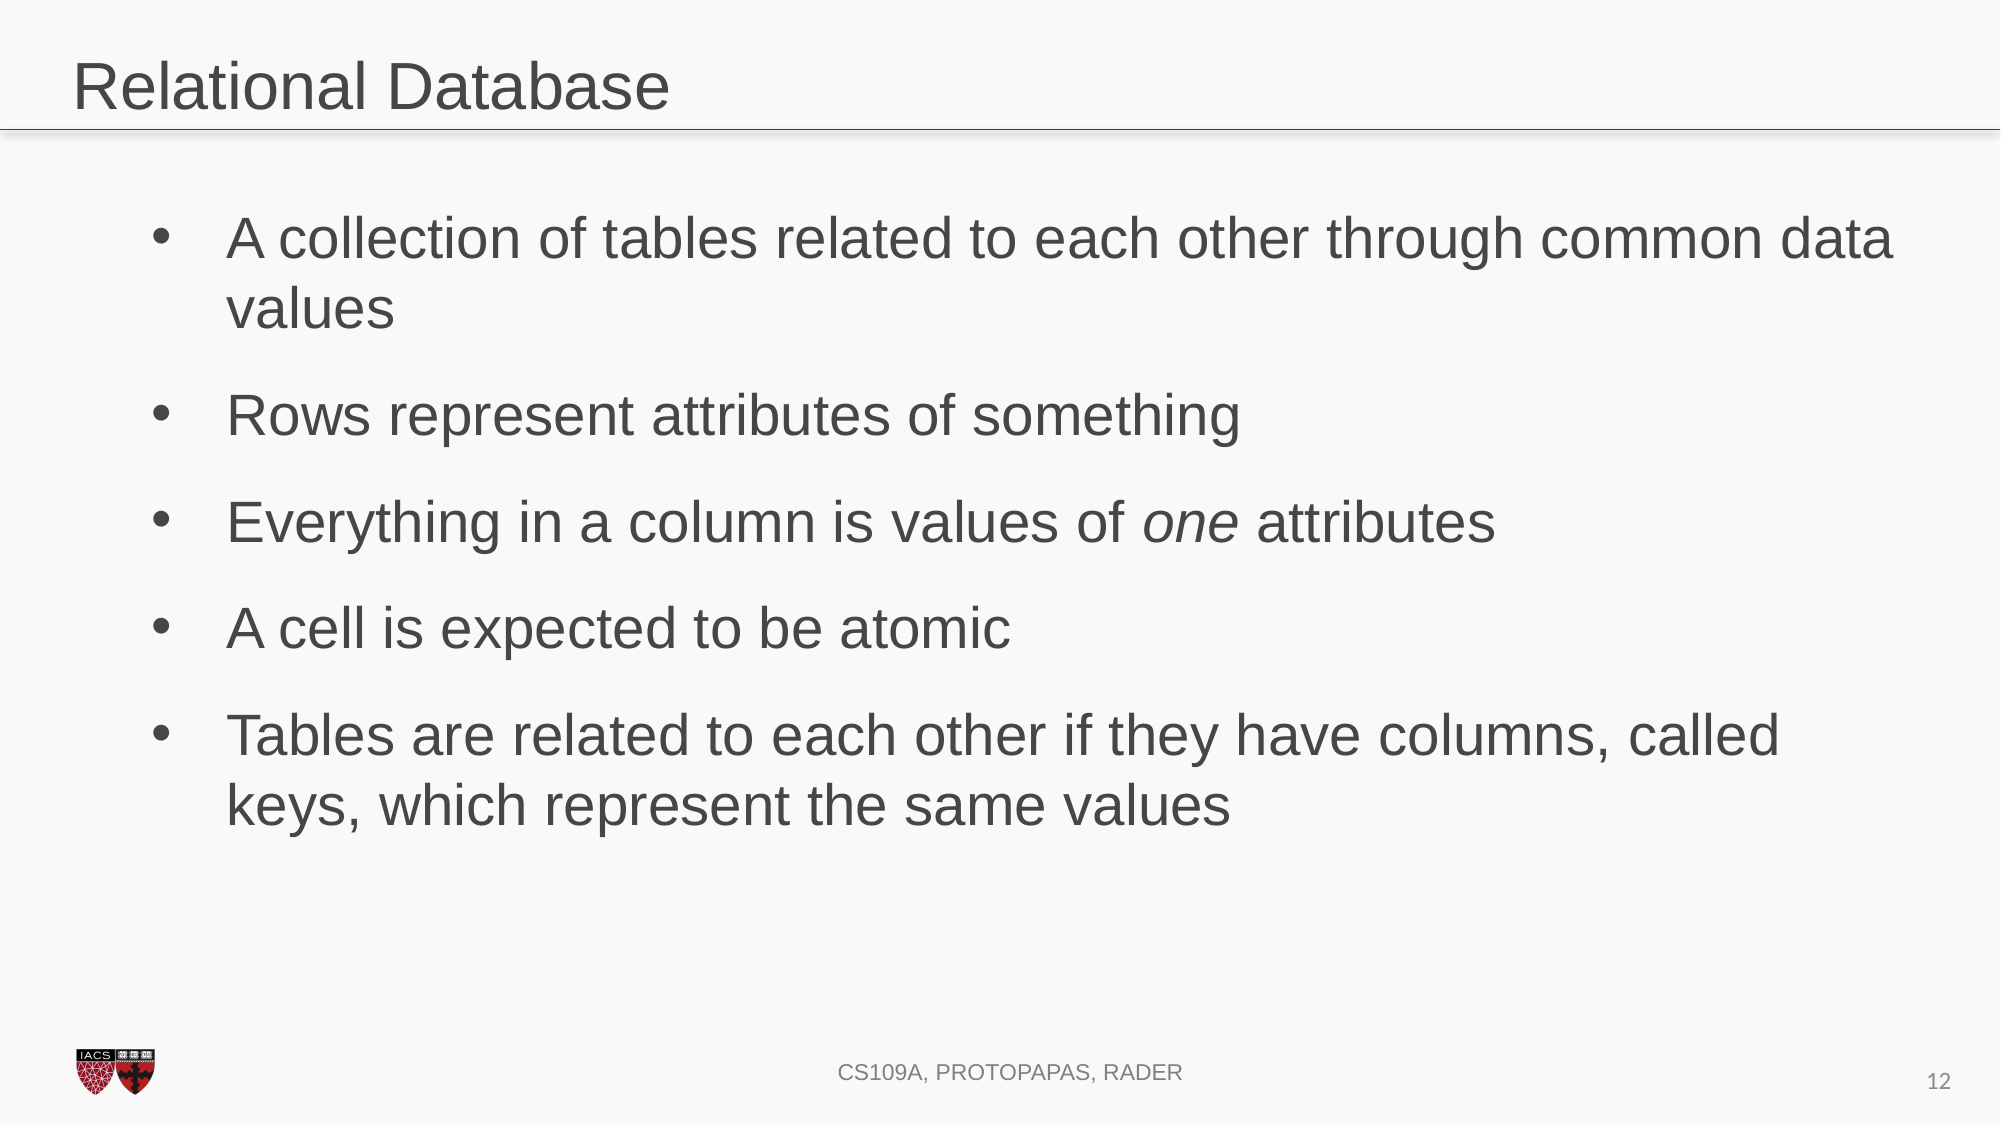

# Relational Database
A collection of tables related to each other through common data values
Rows represent attributes of something
Everything in a column is values of one attributes
A cell is expected to be atomic
Tables are related to each other if they have columns, called keys, which represent the same values
12